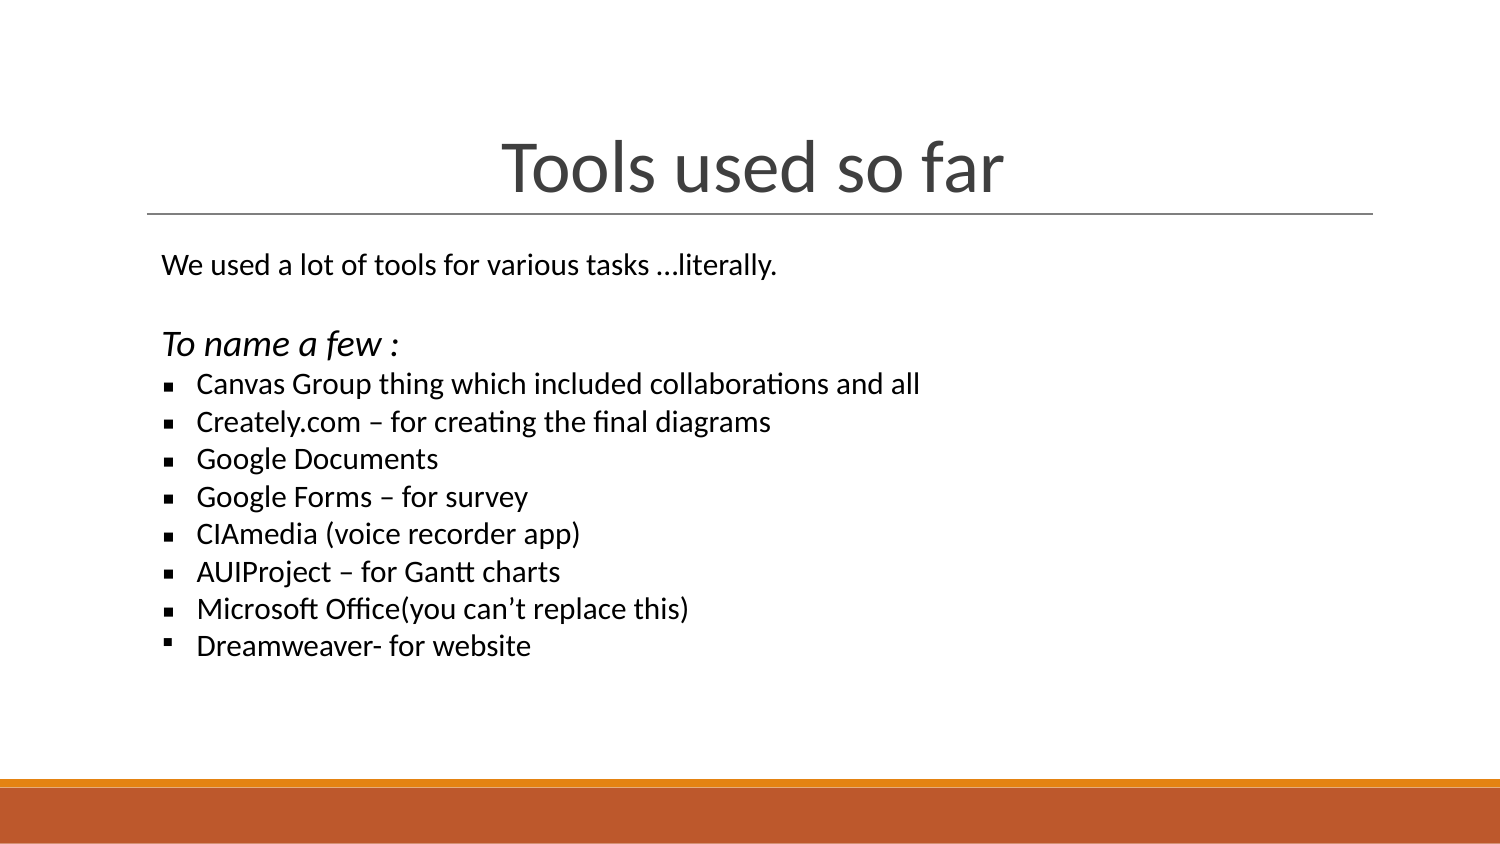

# Tools used so far
We used a lot of tools for various tasks …literally.

To name a few :
Canvas Group thing which included collaborations and all
Creately.com – for creating the final diagrams
Google Documents
Google Forms – for survey
CIAmedia (voice recorder app)
AUIProject – for Gantt charts
Microsoft Office(you can’t replace this)
Dreamweaver- for website